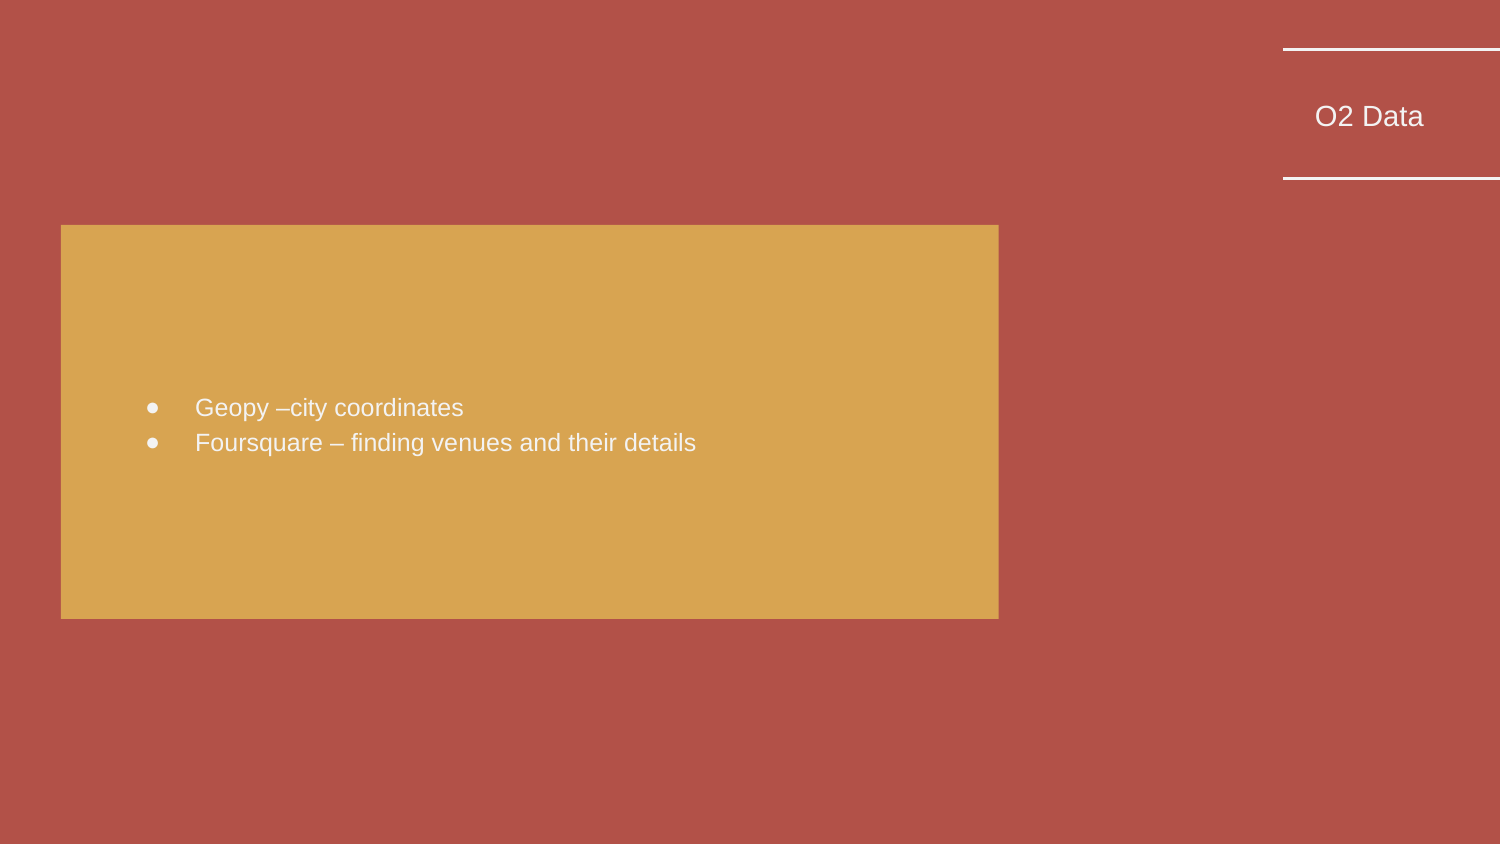

# O2 Data
Geopy –city coordinates
Foursquare – finding venues and their details